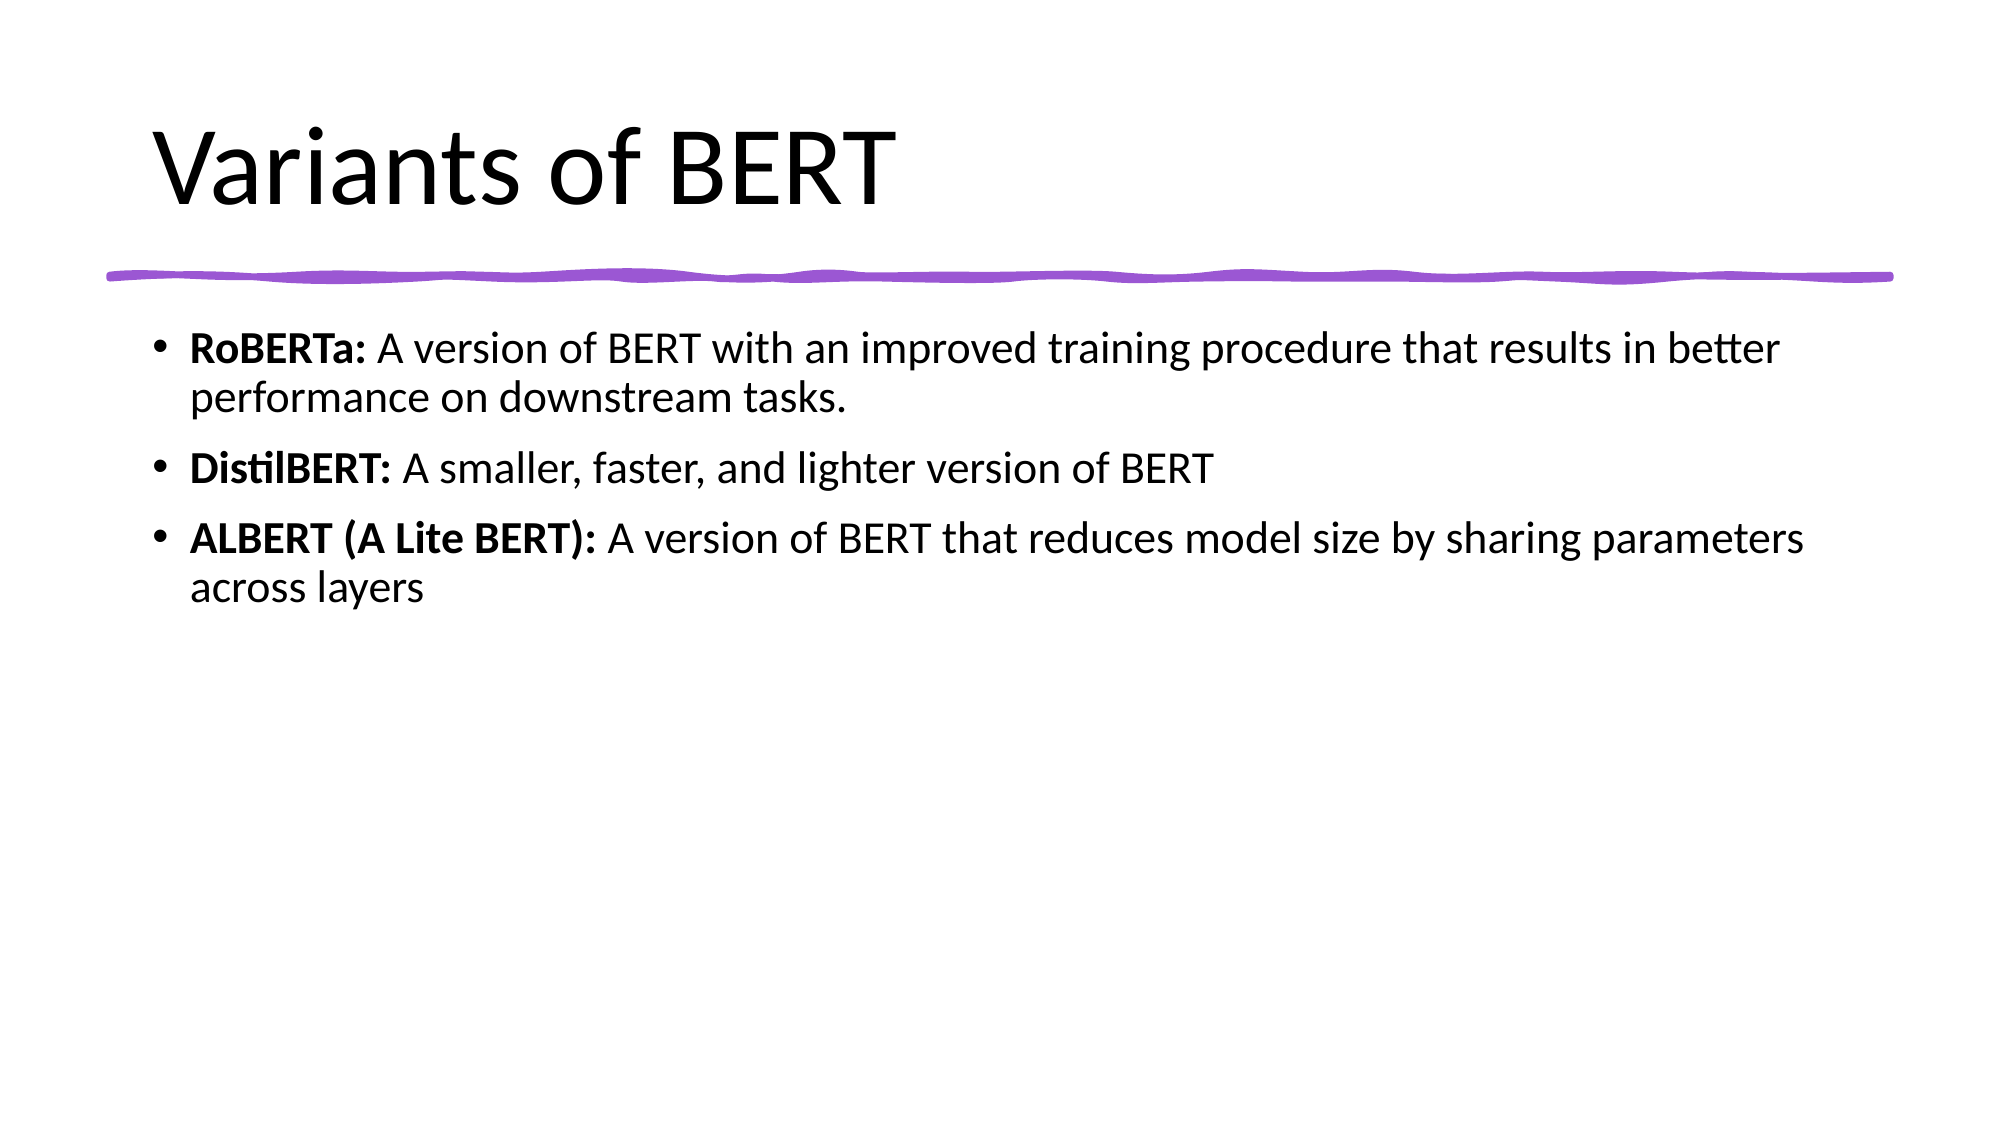

# Variants of BERT

RoBERTa: A version of BERT with an improved training procedure that results in better performance on downstream tasks.
DistilBERT: A smaller, faster, and lighter version of BERT
ALBERT (A Lite BERT): A version of BERT that reduces model size by sharing parameters across layers